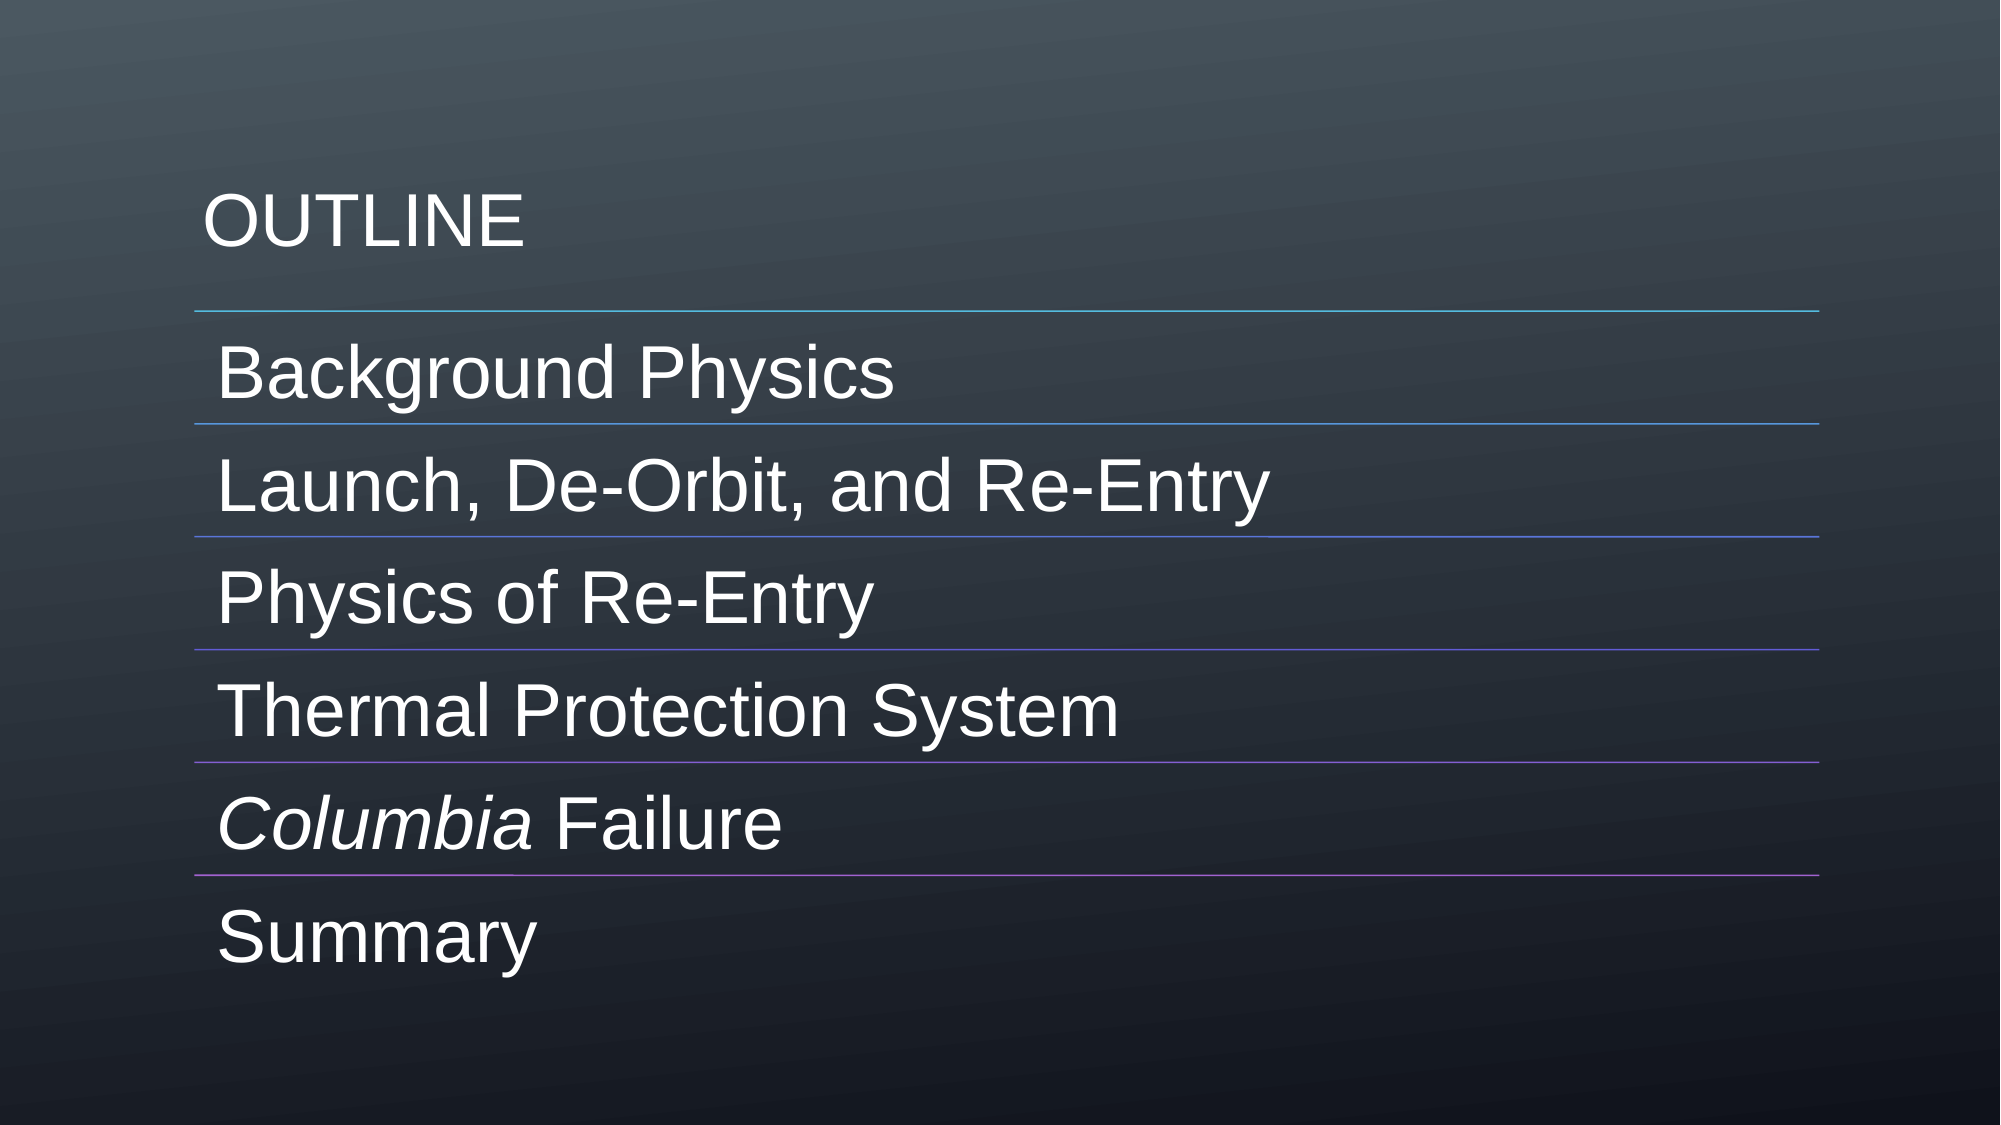

# Outline
Background Physics
Launch, De-Orbit, and Re-Entry
Physics of Re-Entry
Thermal Protection System
Columbia Failure
Summary